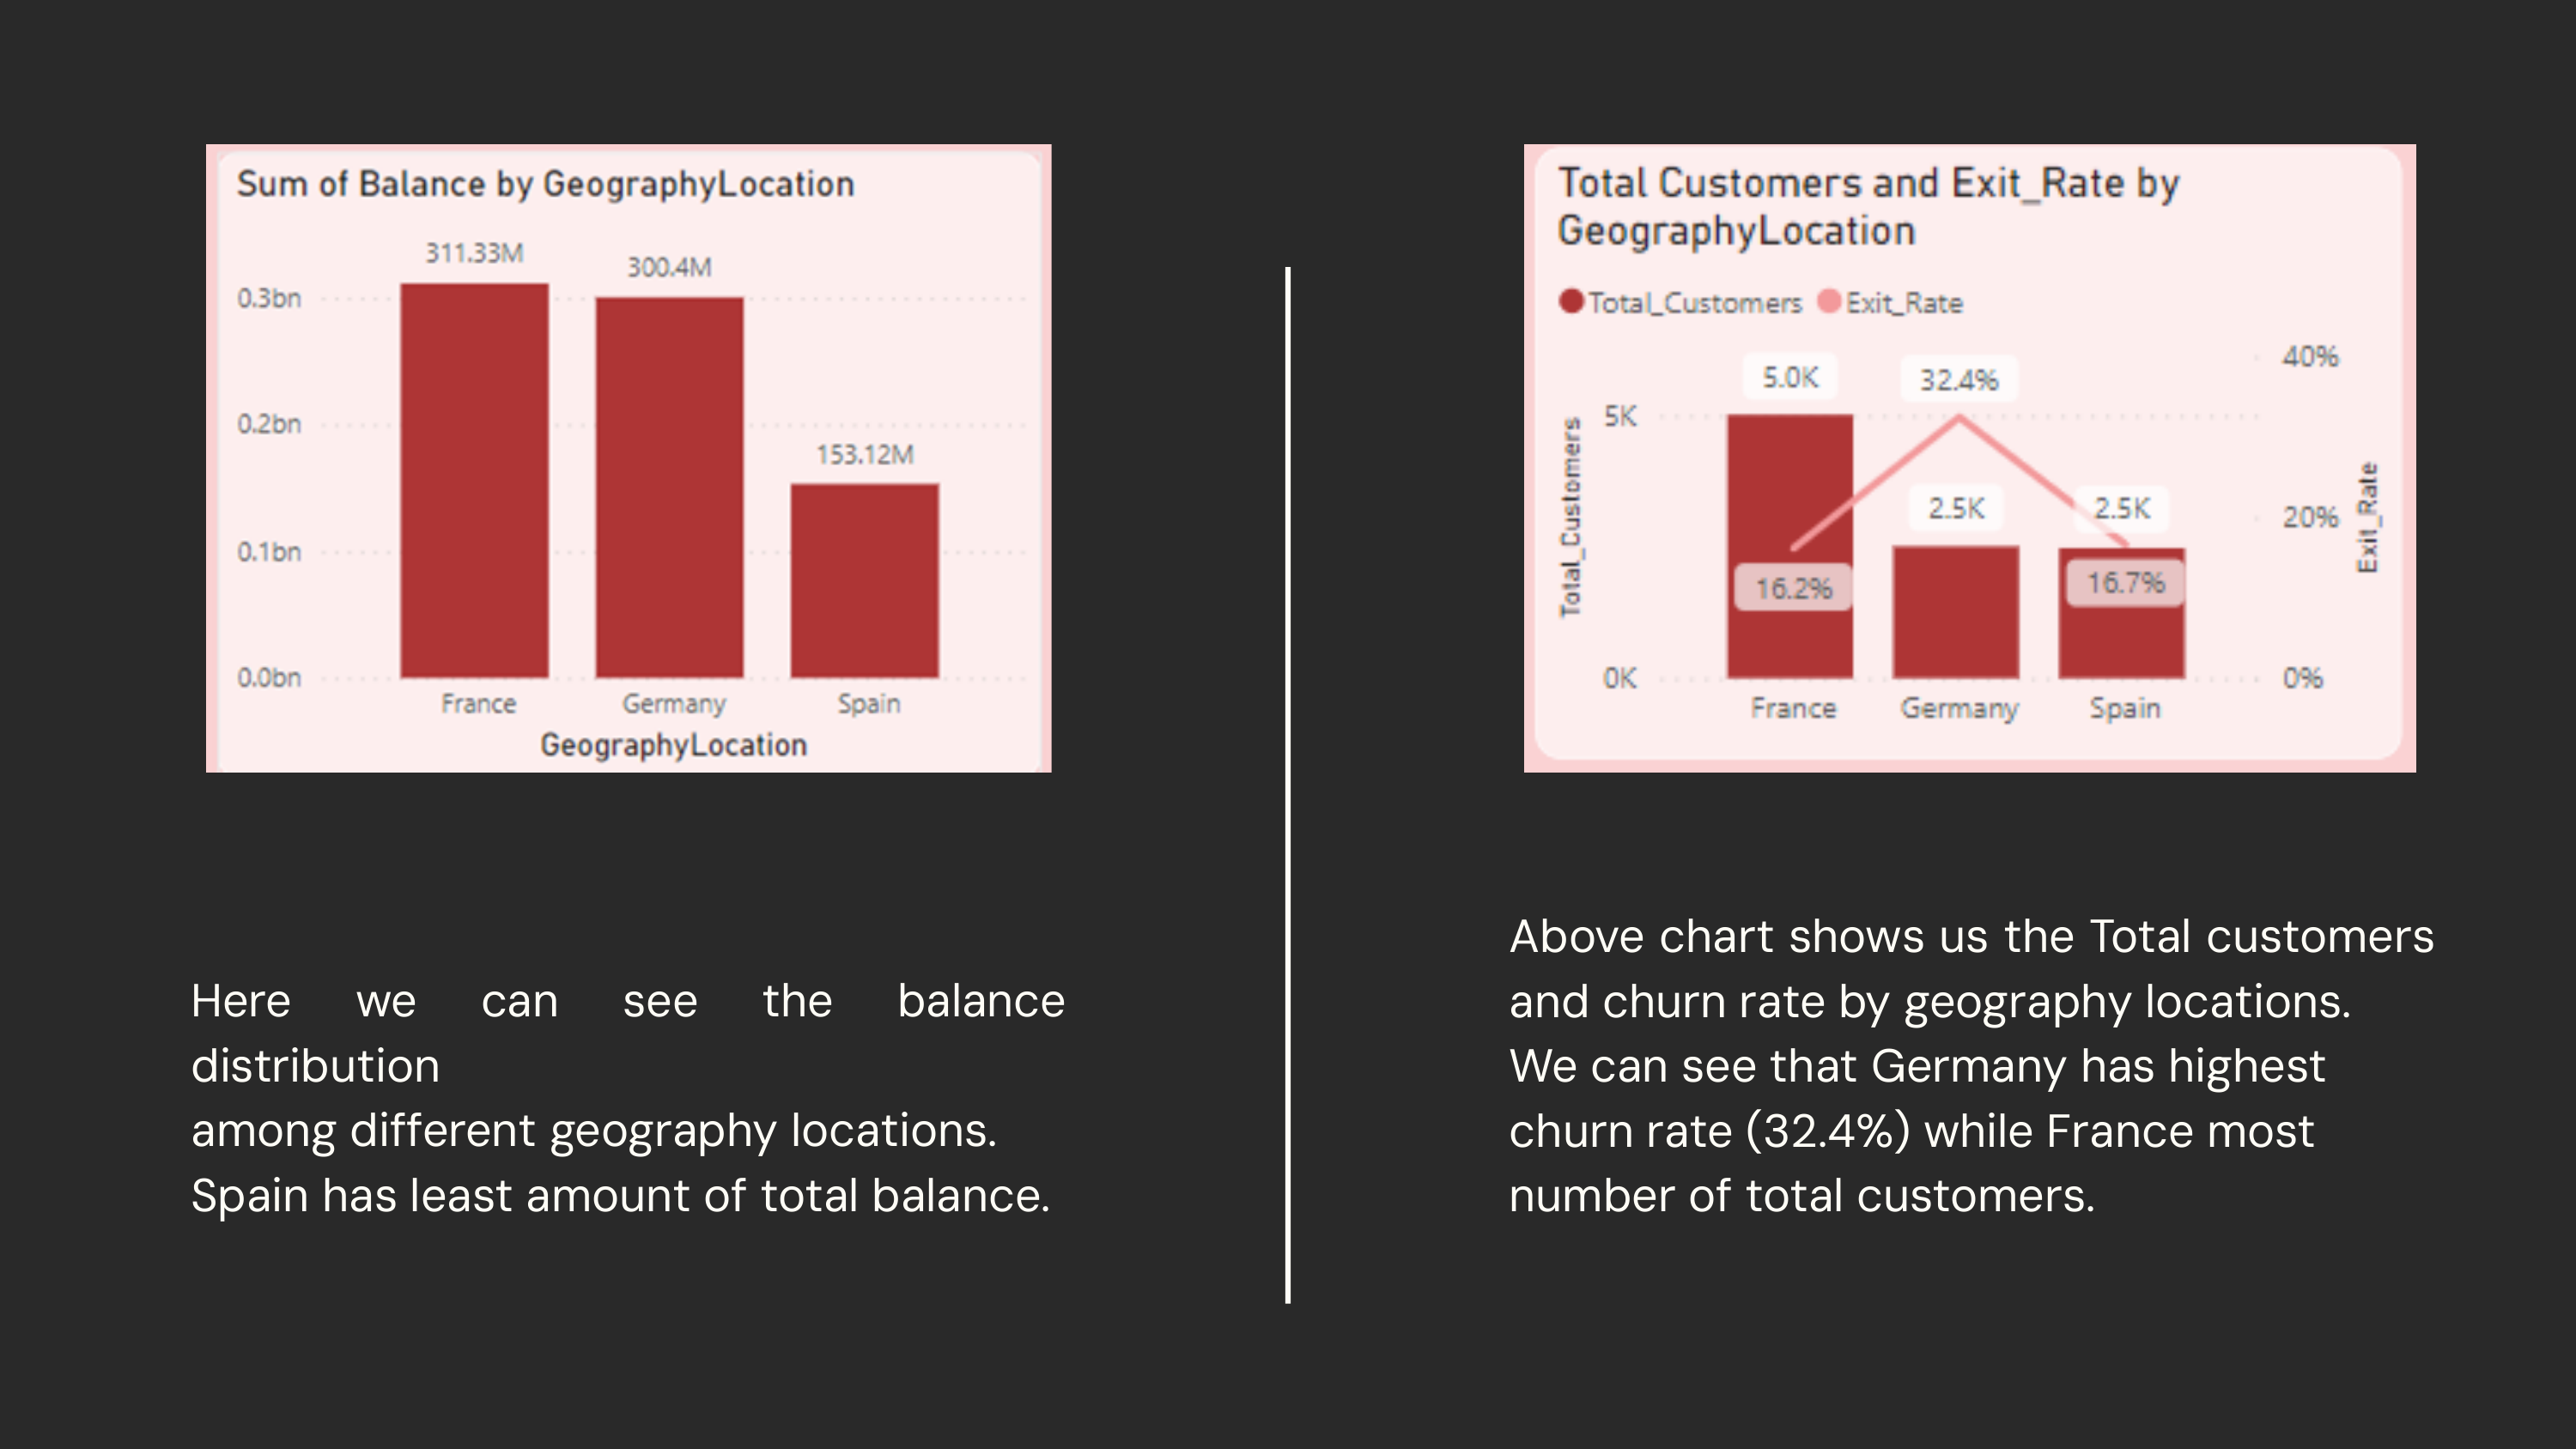

Above chart shows us the Total customers
and churn rate by geography locations.
We can see that Germany has highest
churn rate (32.4%) while France most
number of total customers.
Here we can see the balance distribution
among different geography locations.
Spain has least amount of total balance.